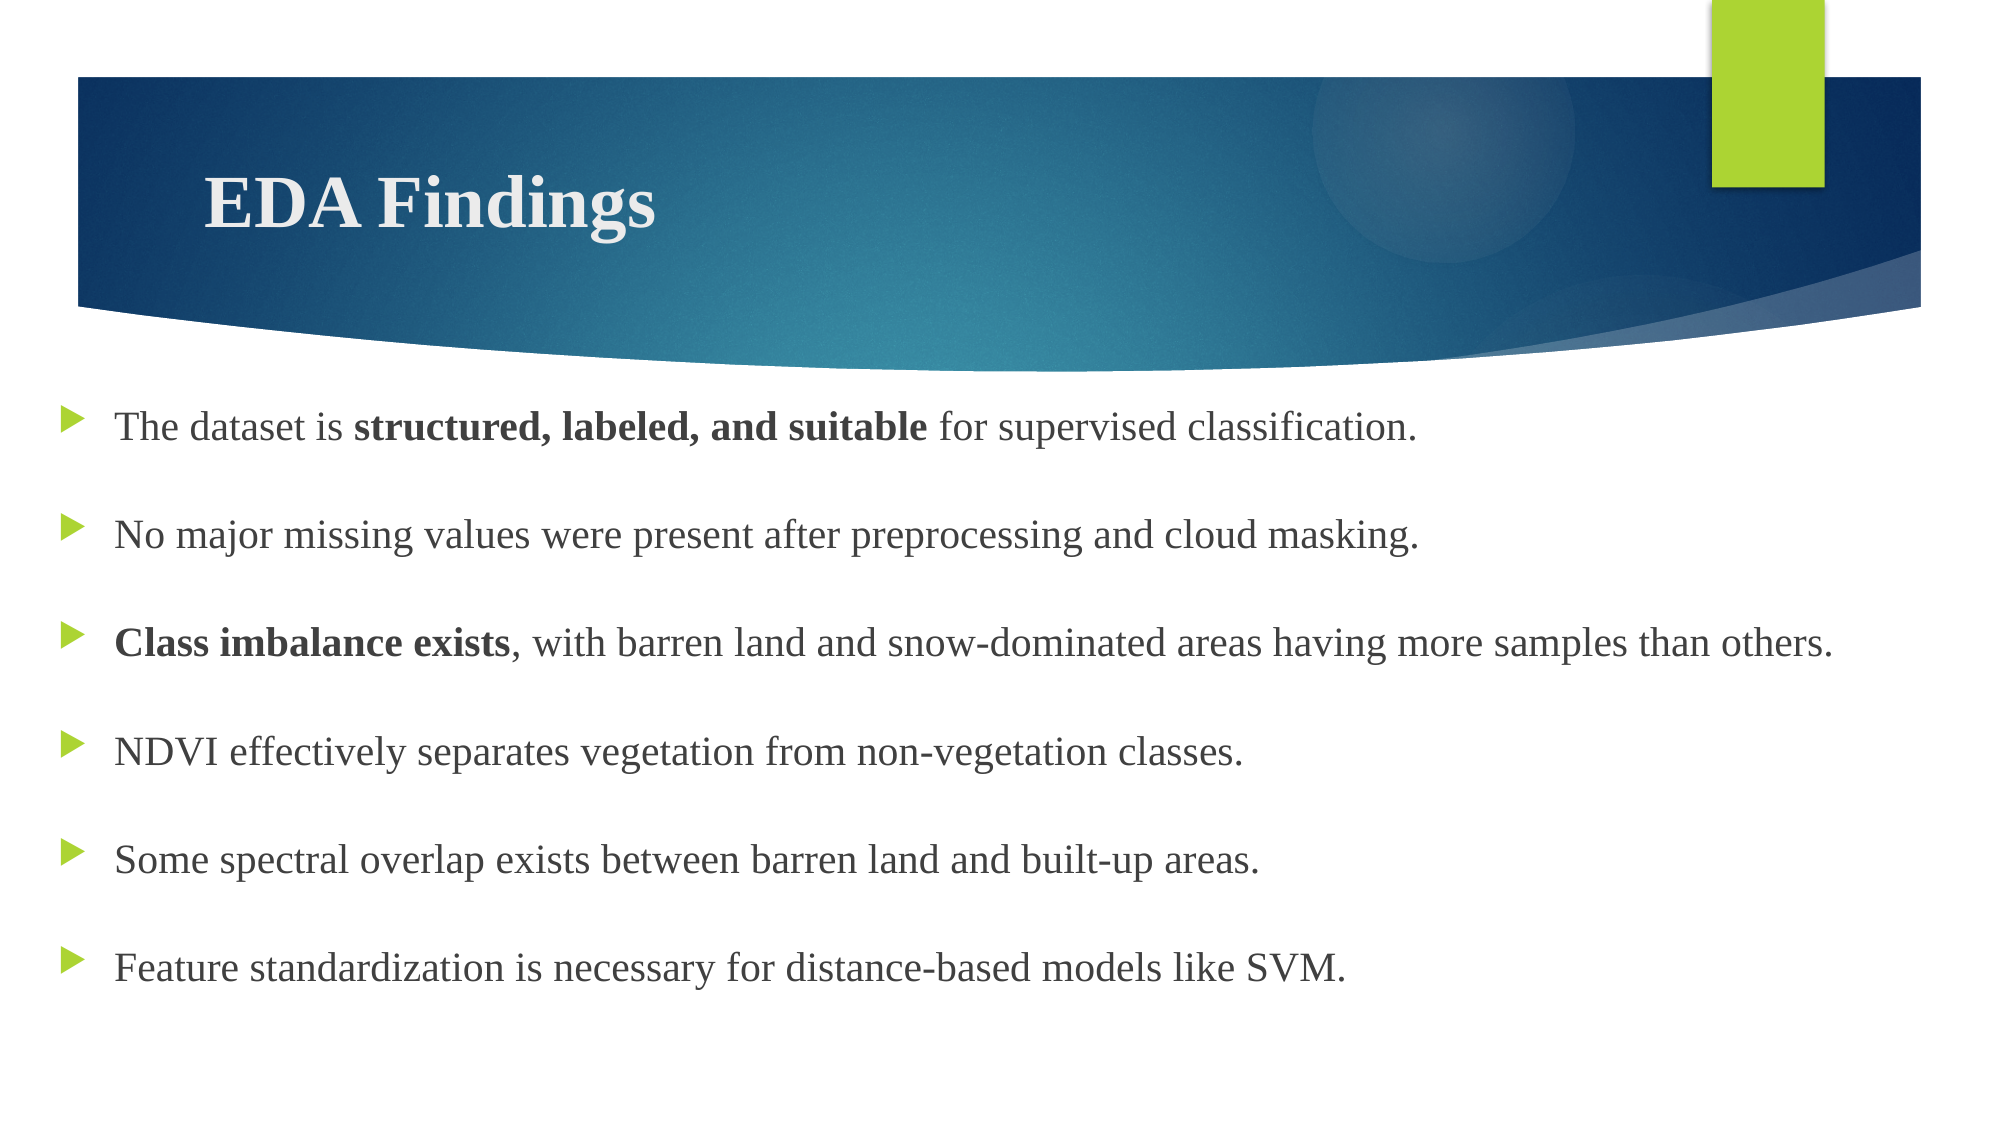

# EDA Findings
The dataset is structured, labeled, and suitable for supervised classification.
No major missing values were present after preprocessing and cloud masking.
Class imbalance exists, with barren land and snow-dominated areas having more samples than others.
NDVI effectively separates vegetation from non-vegetation classes.
Some spectral overlap exists between barren land and built-up areas.
Feature standardization is necessary for distance-based models like SVM.